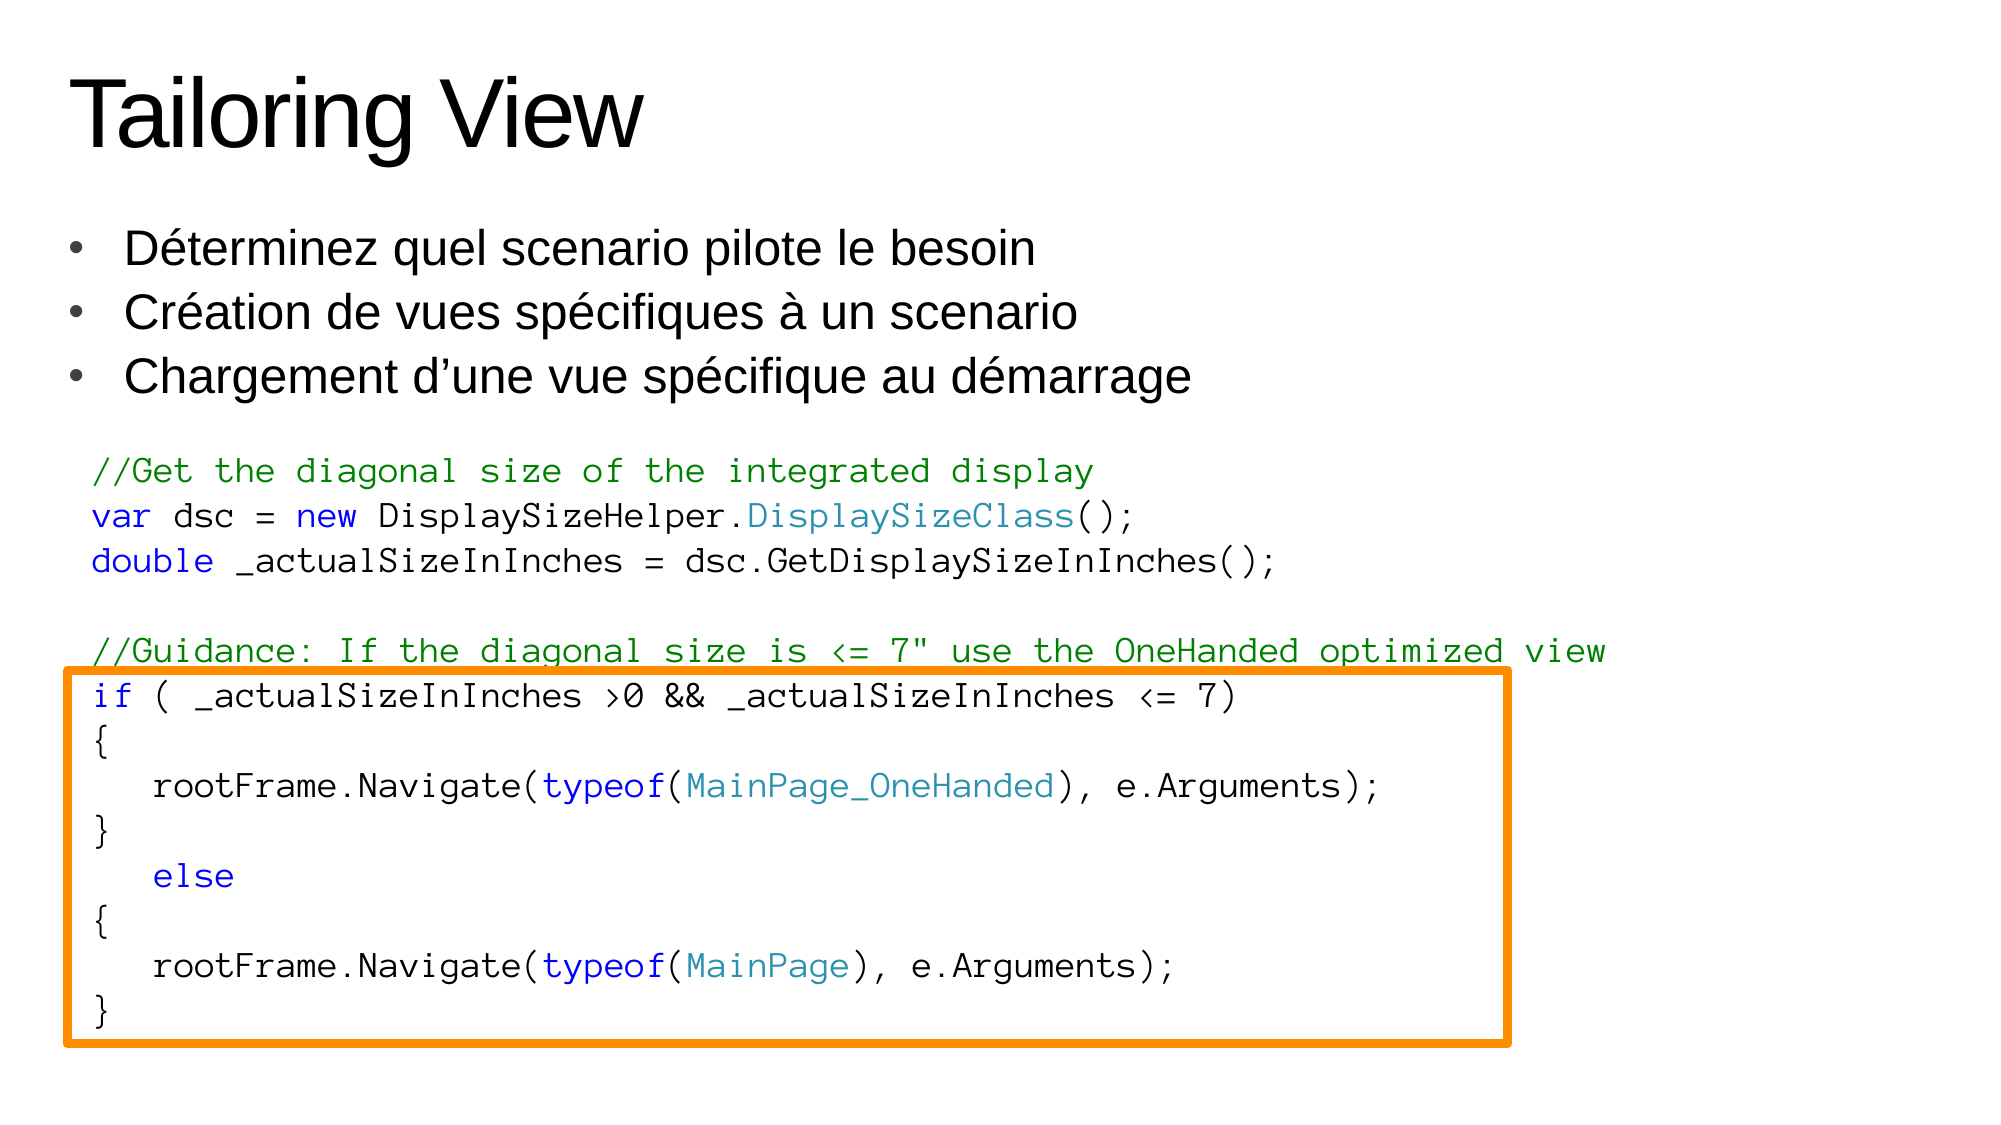

# Tailoring View

Déterminez quel scenario pilote le besoin
Création de vues spécifiques à un scenario
Chargement d’une vue spécifique au démarrage
//Get the diagonal size of the integrated display
var dsc = new DisplaySizeHelper.DisplaySizeClass();
double _actualSizeInInches = dsc.GetDisplaySizeInInches();

//Guidance: If the diagonal size is <= 7" use the OneHanded optimized view
if ( _actualSizeInInches >0 && _actualSizeInInches <= 7)
{
   rootFrame.Navigate(typeof(MainPage_OneHanded), e.Arguments);
}
   else
{
   rootFrame.Navigate(typeof(MainPage), e.Arguments);
}